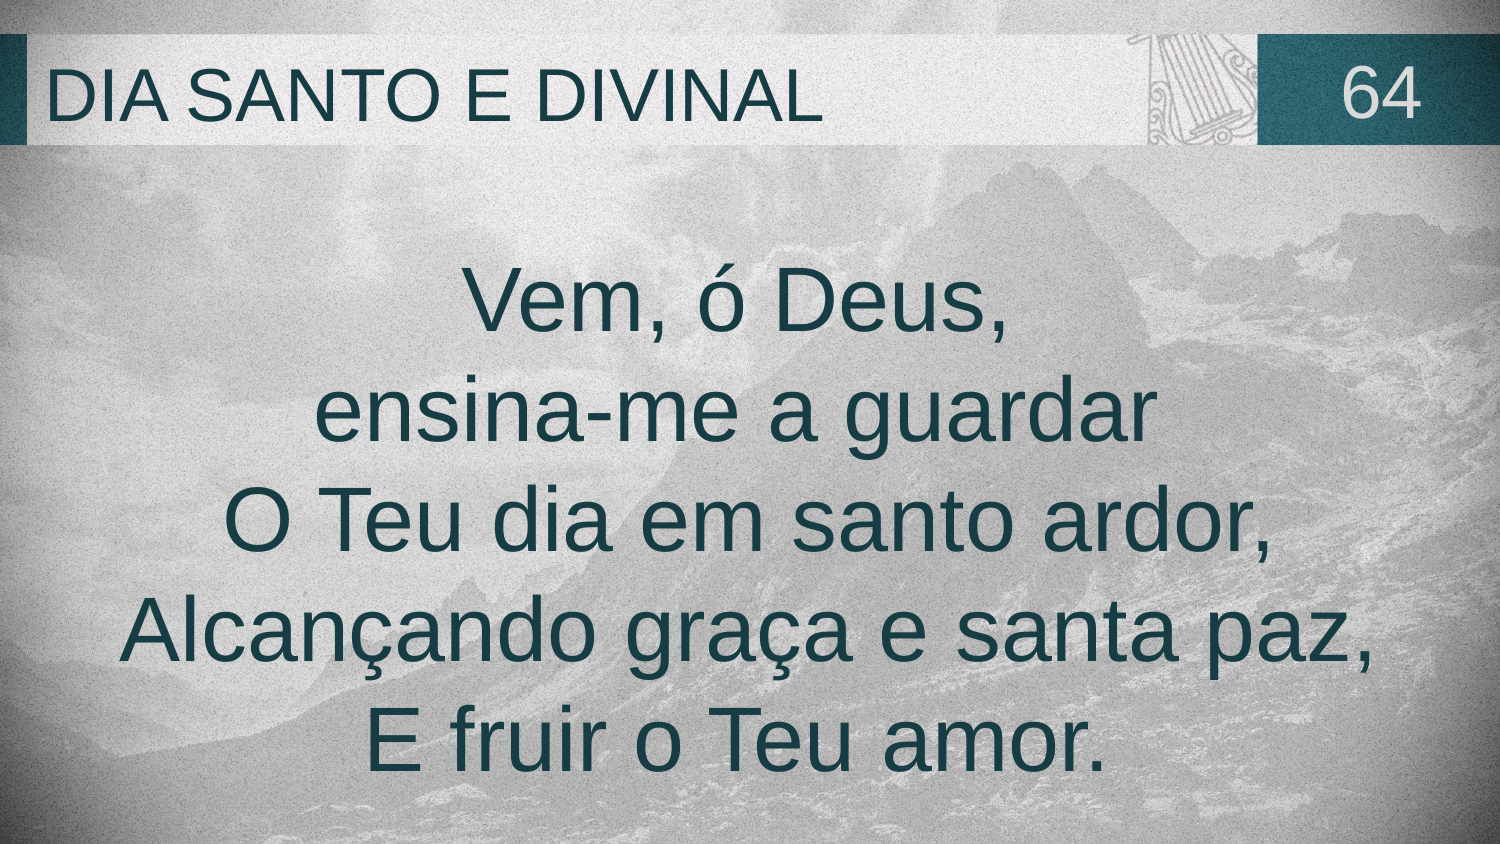

# DIA SANTO E DIVINAL
64
Vem, ó Deus,
ensina-me a guardar
O Teu dia em santo ardor,
Alcançando graça e santa paz,
E fruir o Teu amor.